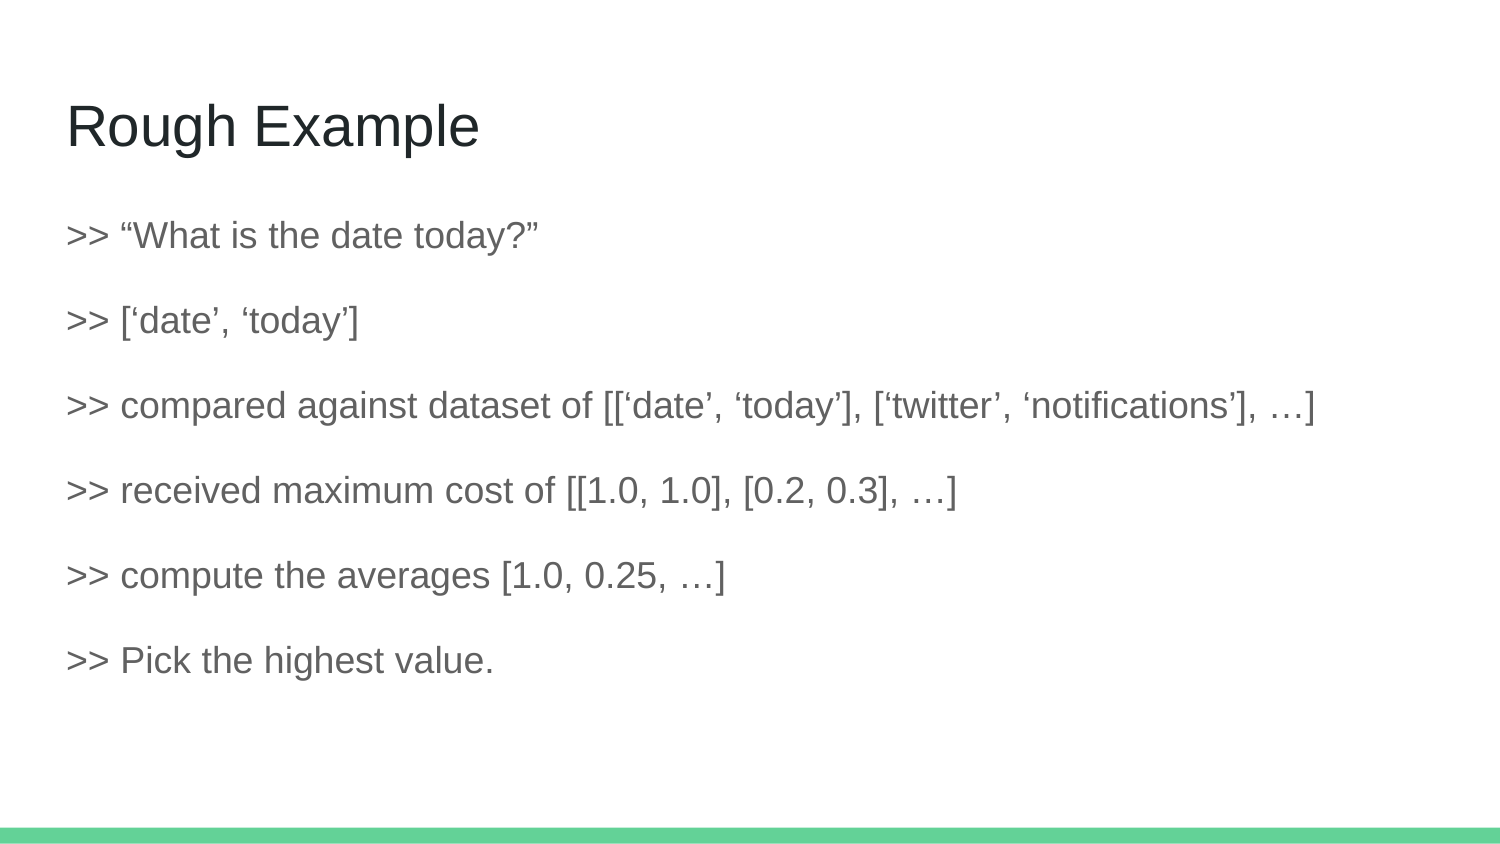

# Rough Example
>> “What is the date today?”
>> [‘date’, ‘today’]
>> compared against dataset of [[‘date’, ‘today’], [‘twitter’, ‘notifications’], …]
>> received maximum cost of [[1.0, 1.0], [0.2, 0.3], …]
>> compute the averages [1.0, 0.25, …]
>> Pick the highest value.